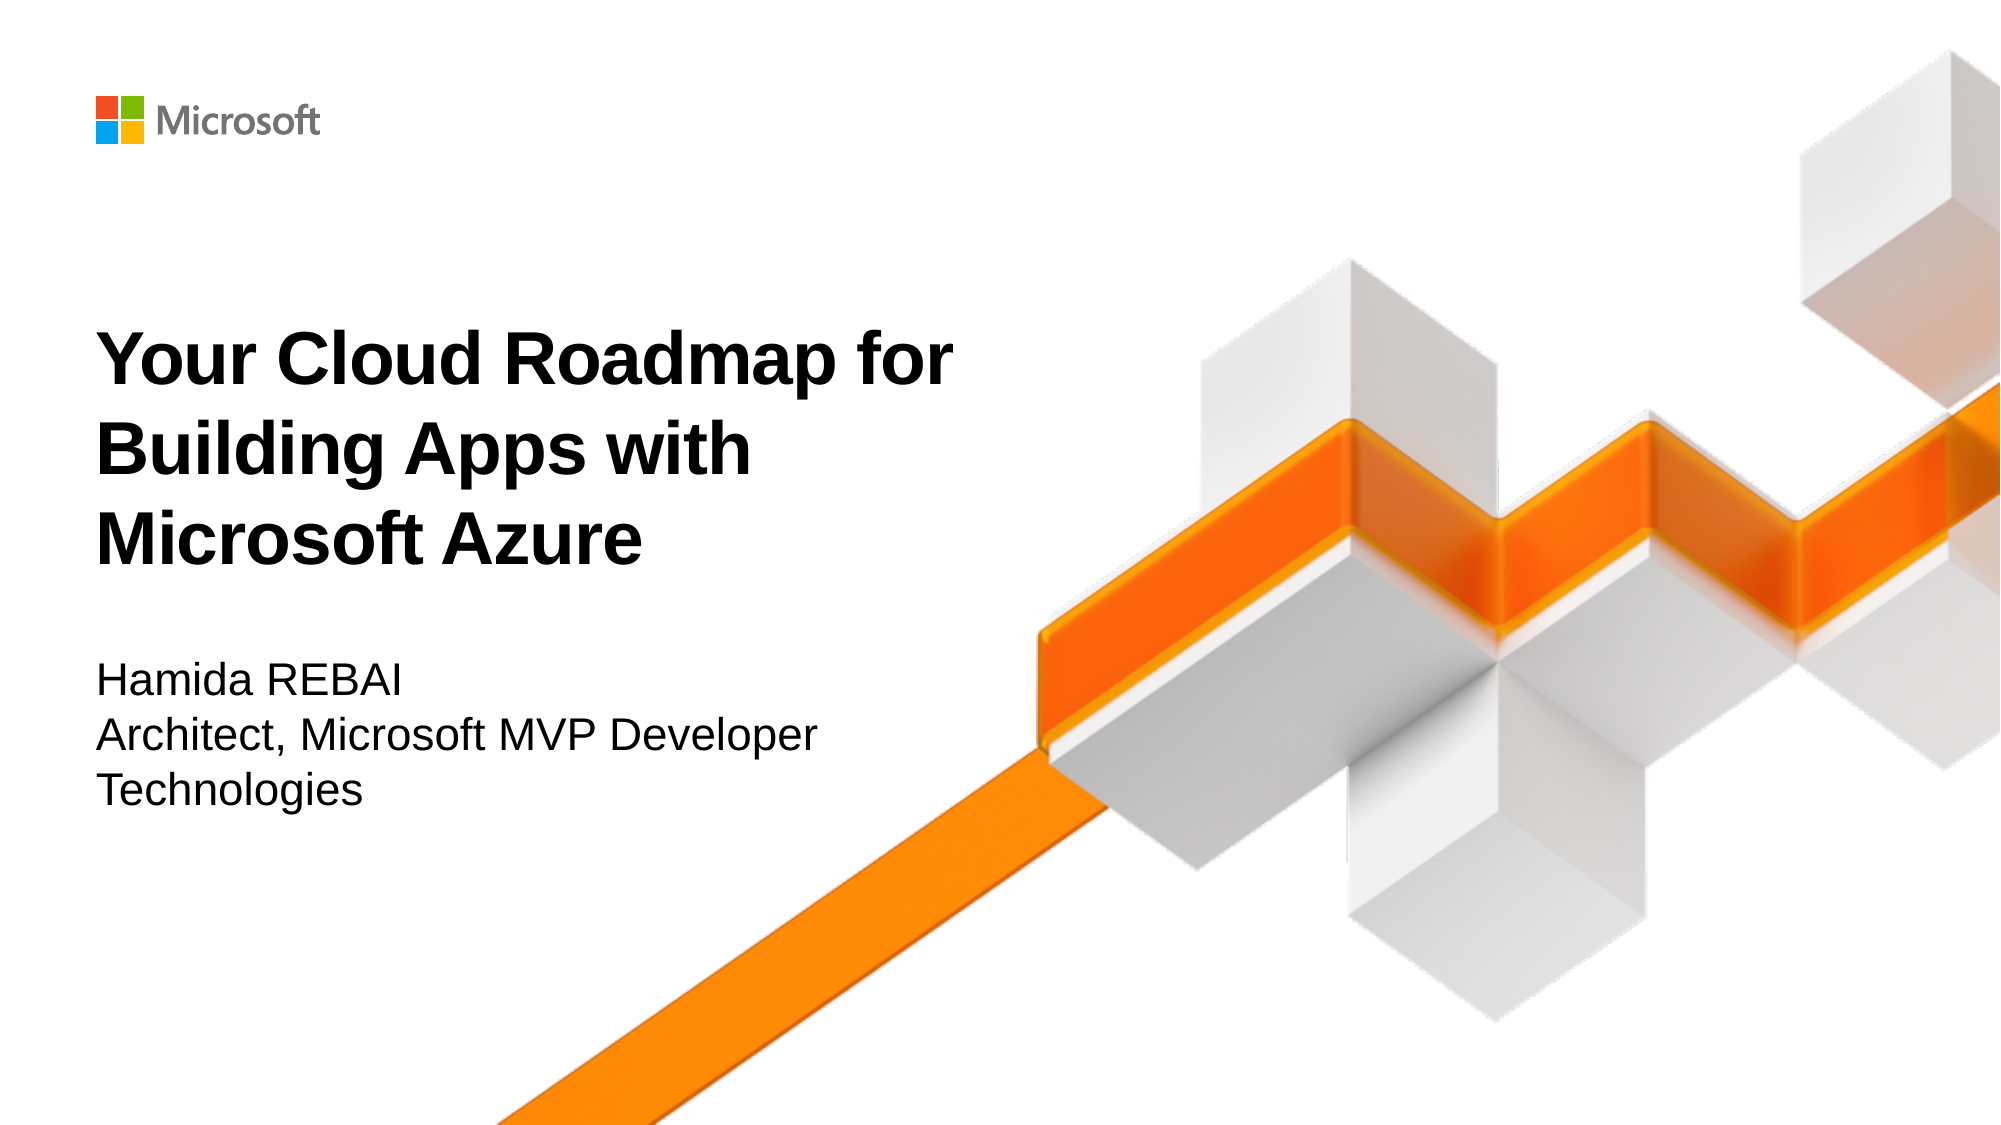

# Your Cloud Roadmap for Building Apps with Microsoft Azure
Hamida REBAI
Architect, Microsoft MVP Developer Technologies